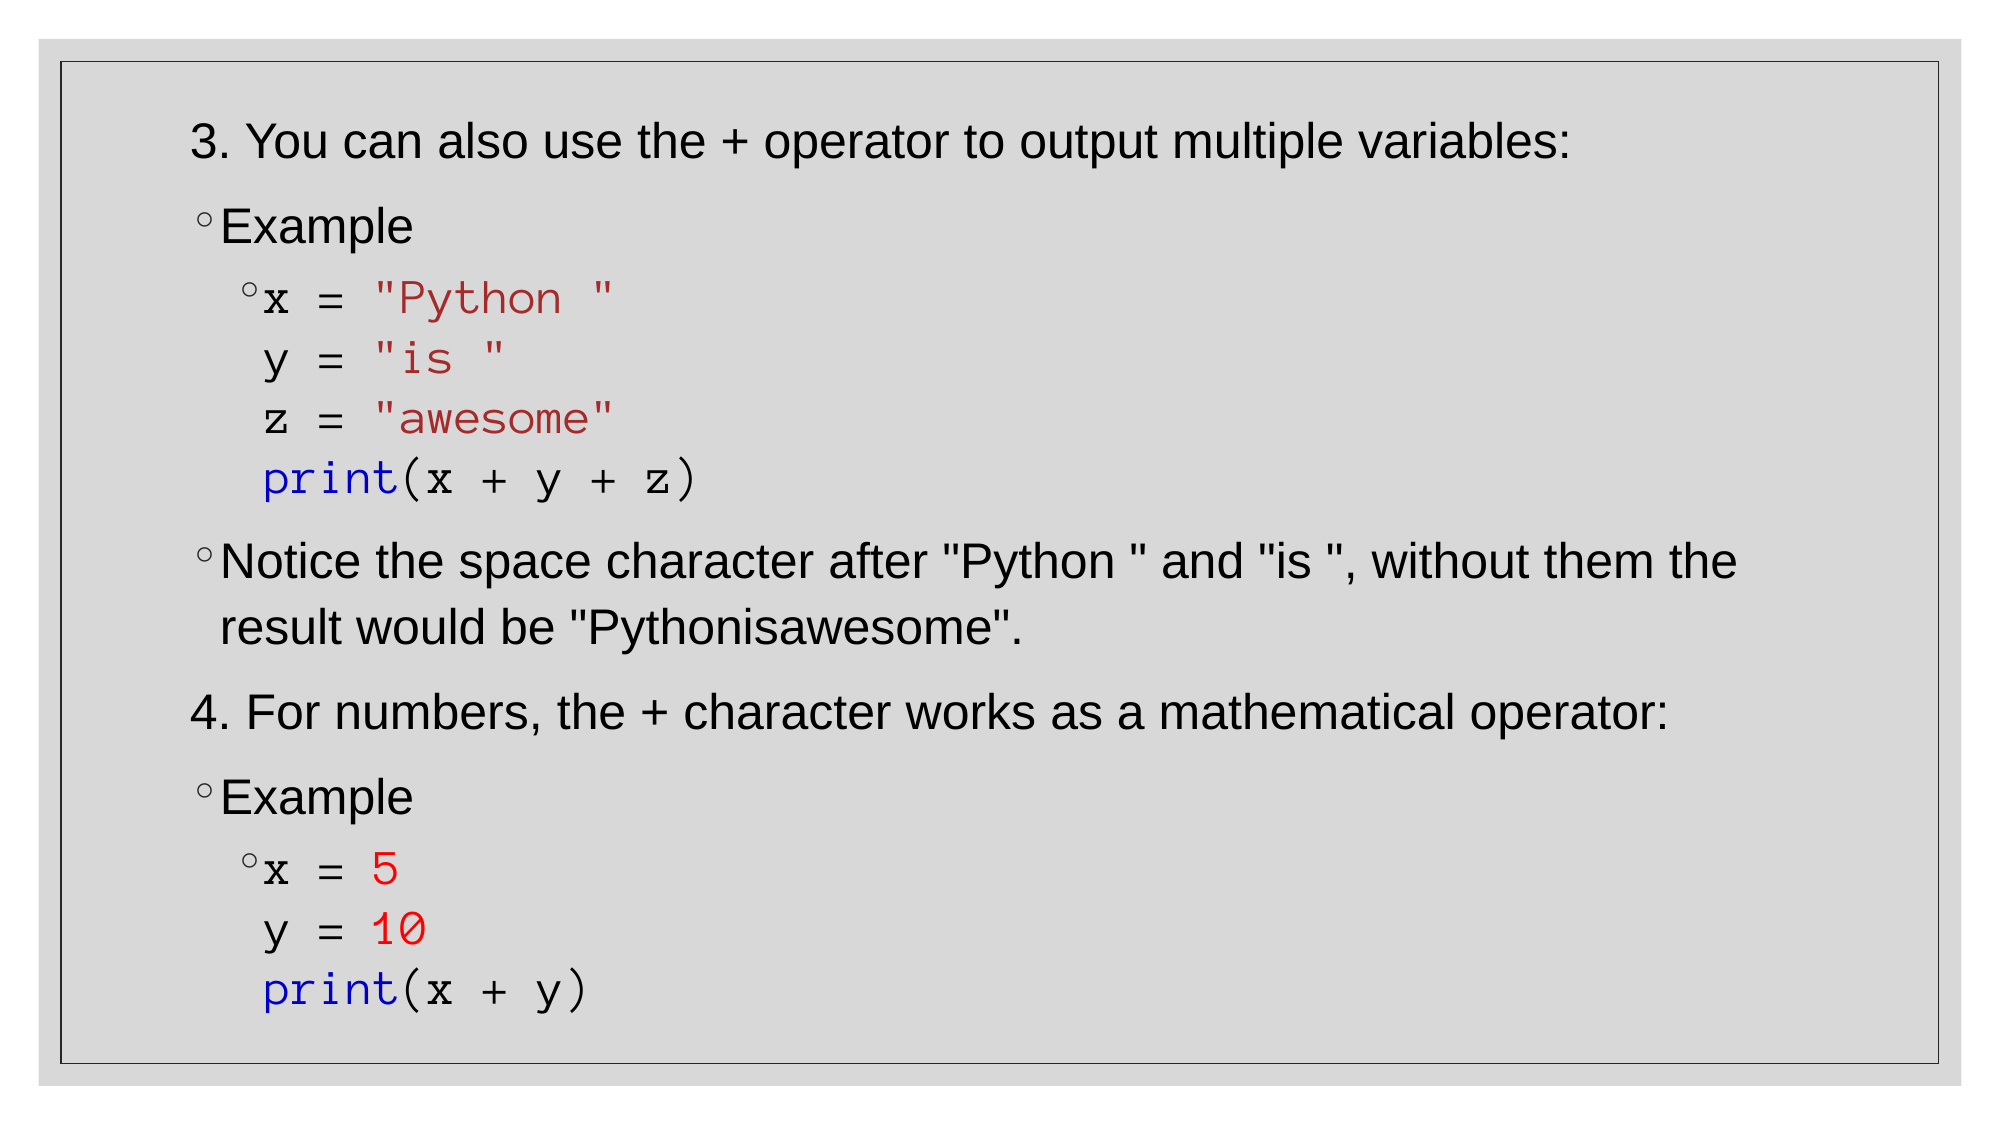

3. You can also use the + operator to output multiple variables:
Example
x = "Python "
y = "is "
z = "awesome"
print(x + y + z)
Notice the space character after "Python " and "is ", without them the result would be "Pythonisawesome".
4. For numbers, the + character works as a mathematical operator:
Example
x = 5
y = 10
print(x + y)